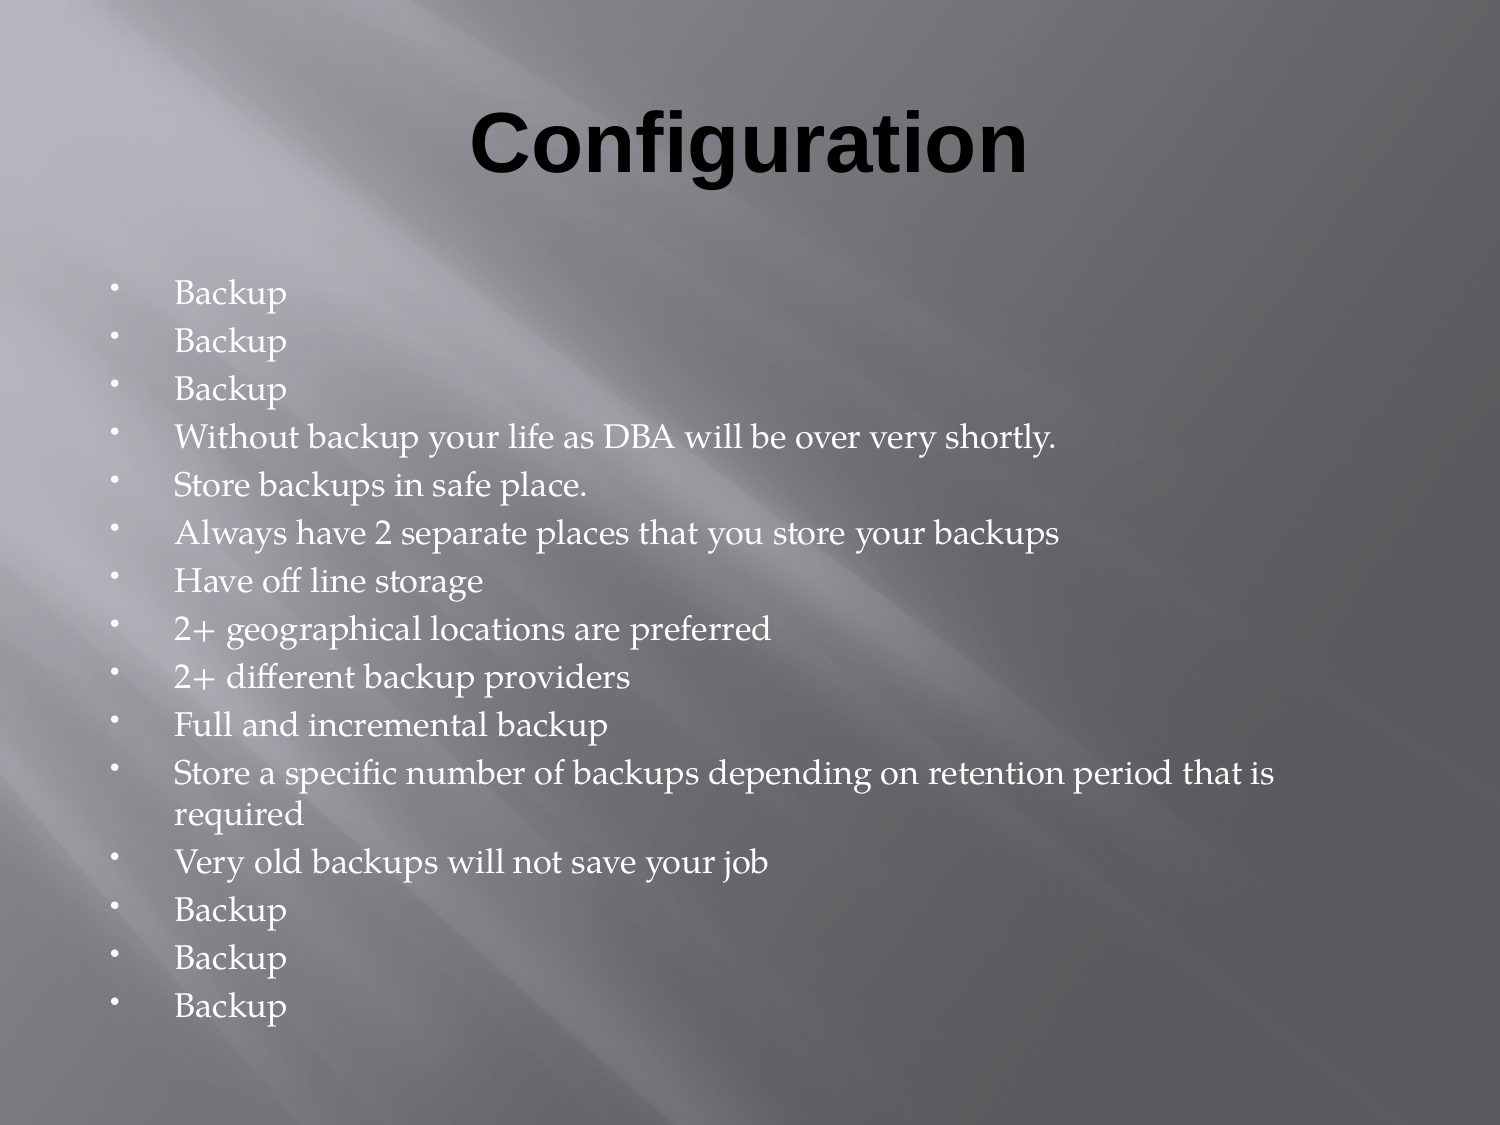

# Configuration
Backup
Backup
Backup
Without backup your life as DBA will be over very shortly.
Store backups in safe place.
Always have 2 separate places that you store your backups
Have off line storage
2+ geographical locations are preferred
2+ different backup providers
Full and incremental backup
Store a specific number of backups depending on retention period that is required
Very old backups will not save your job
Backup
Backup
Backup